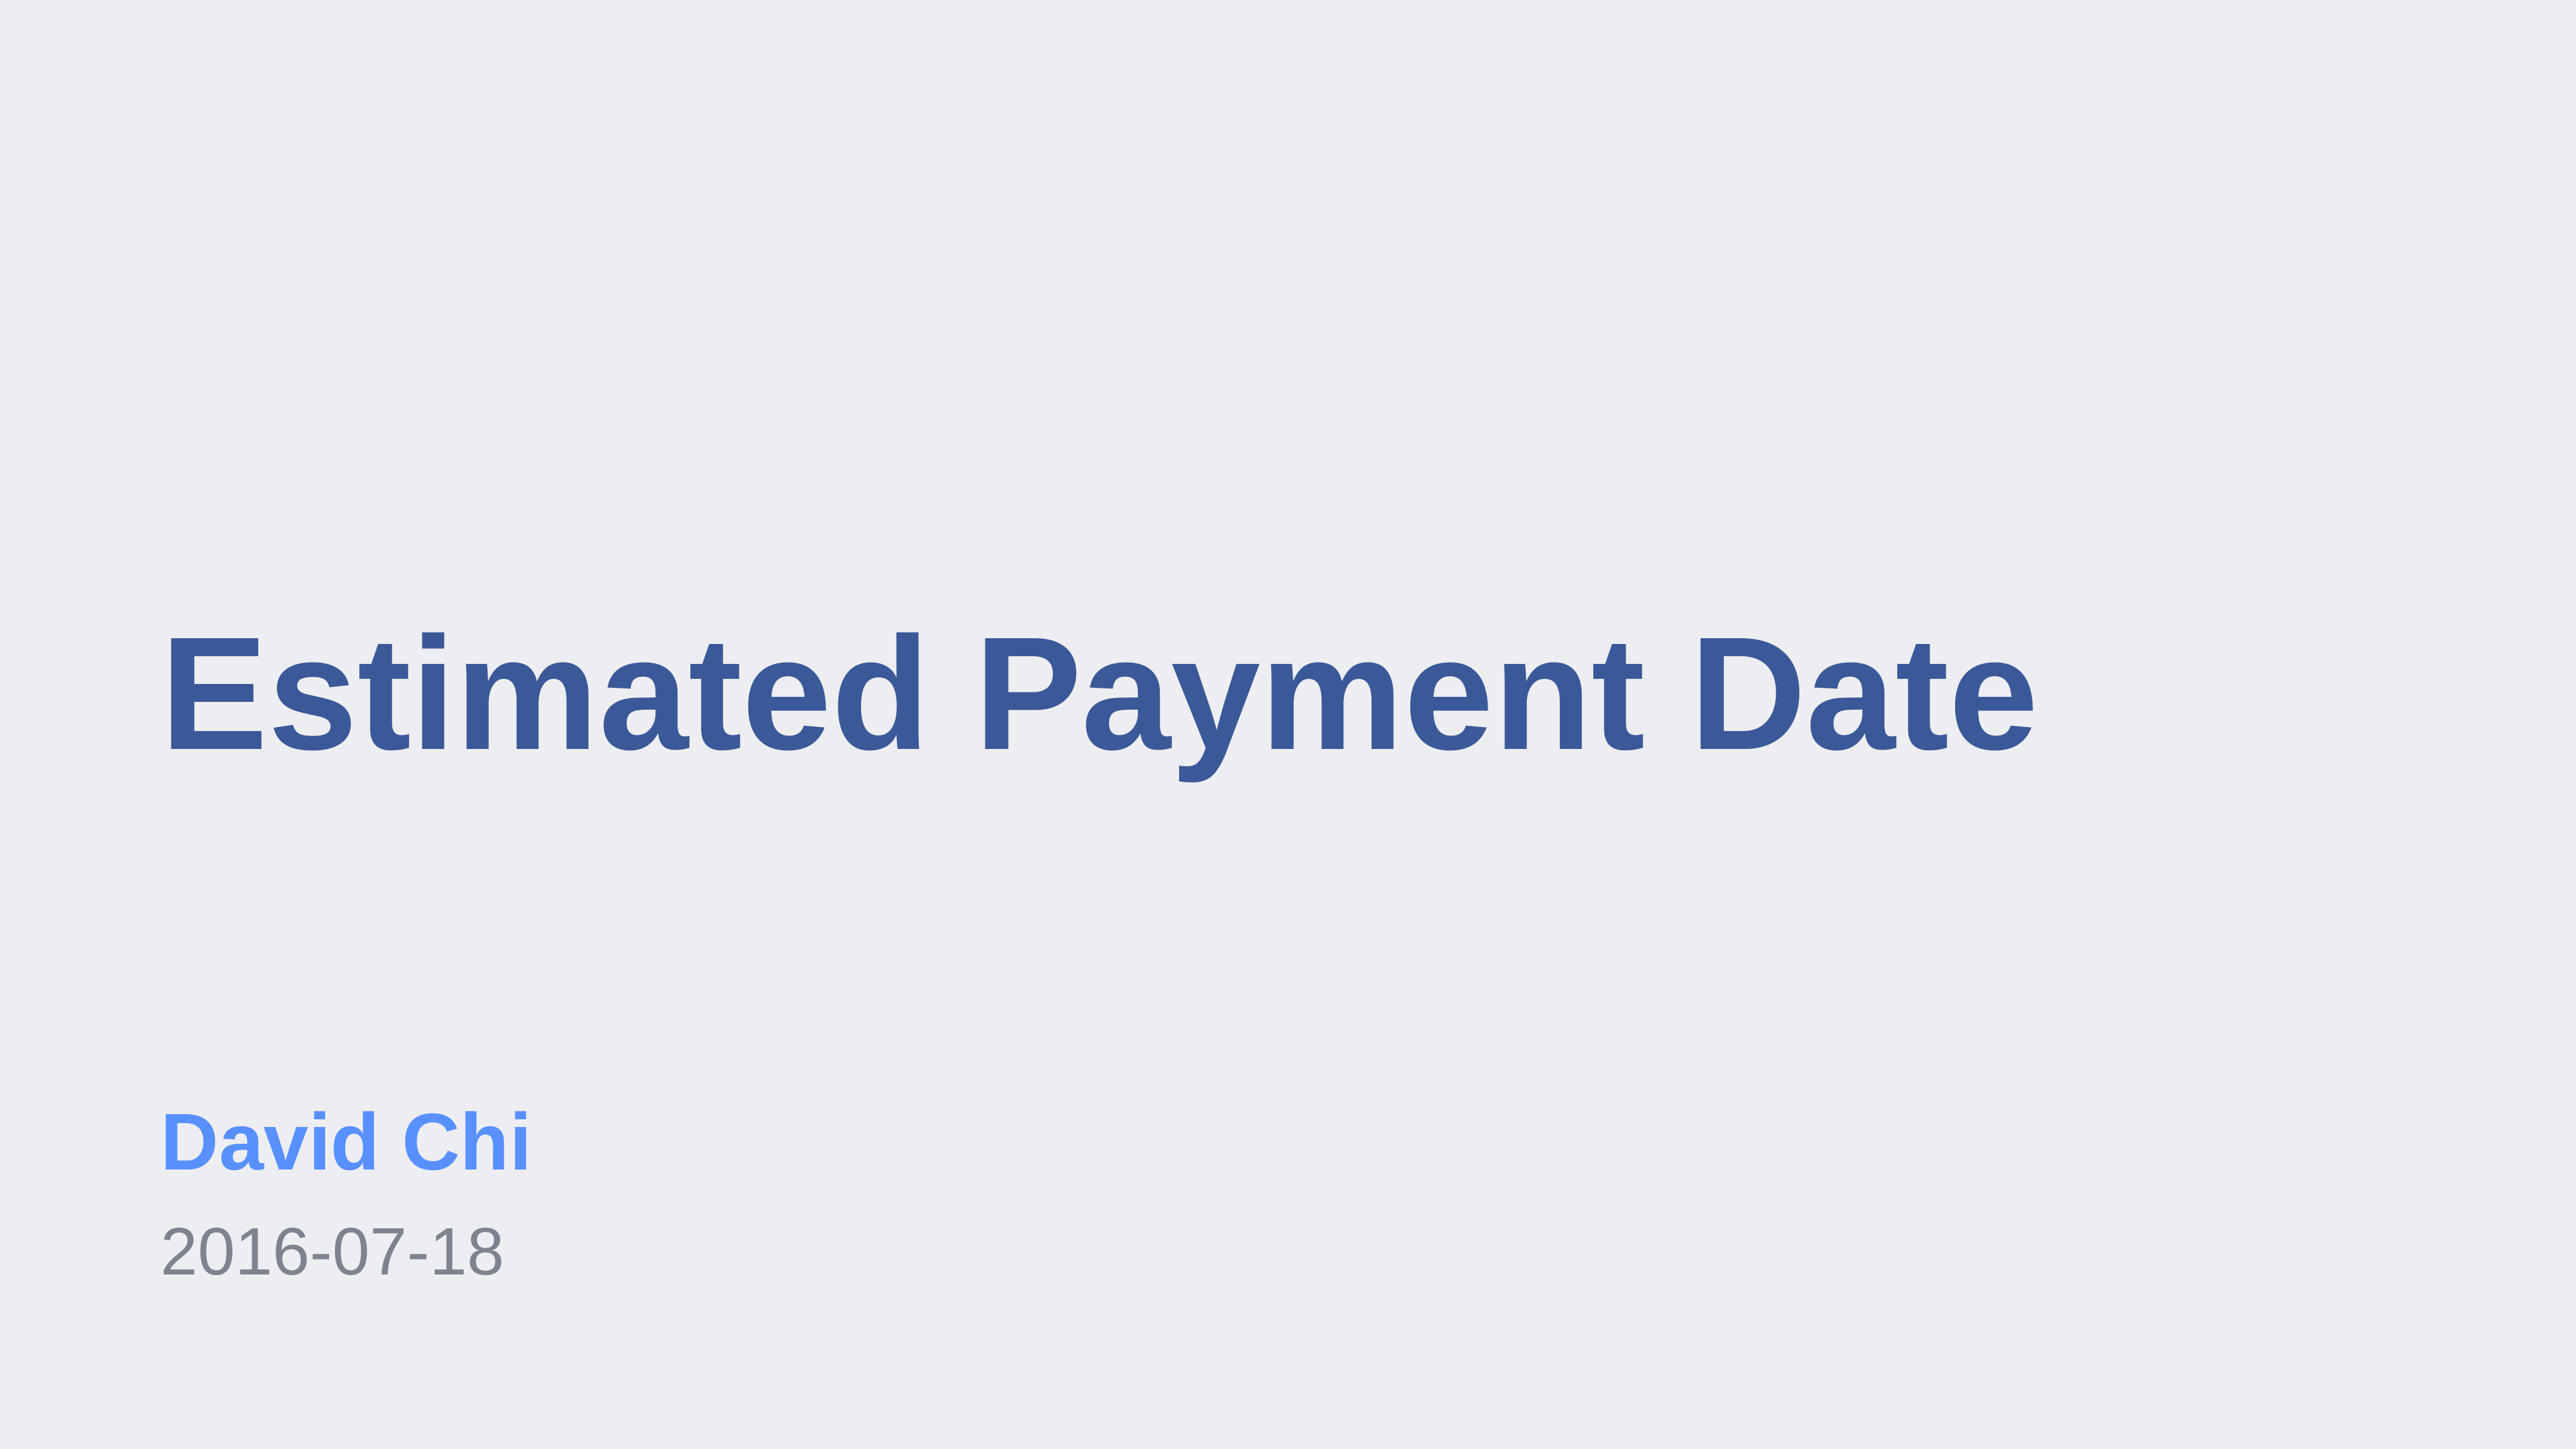

# Estimated Payment Date
David Chi
2016-07-18